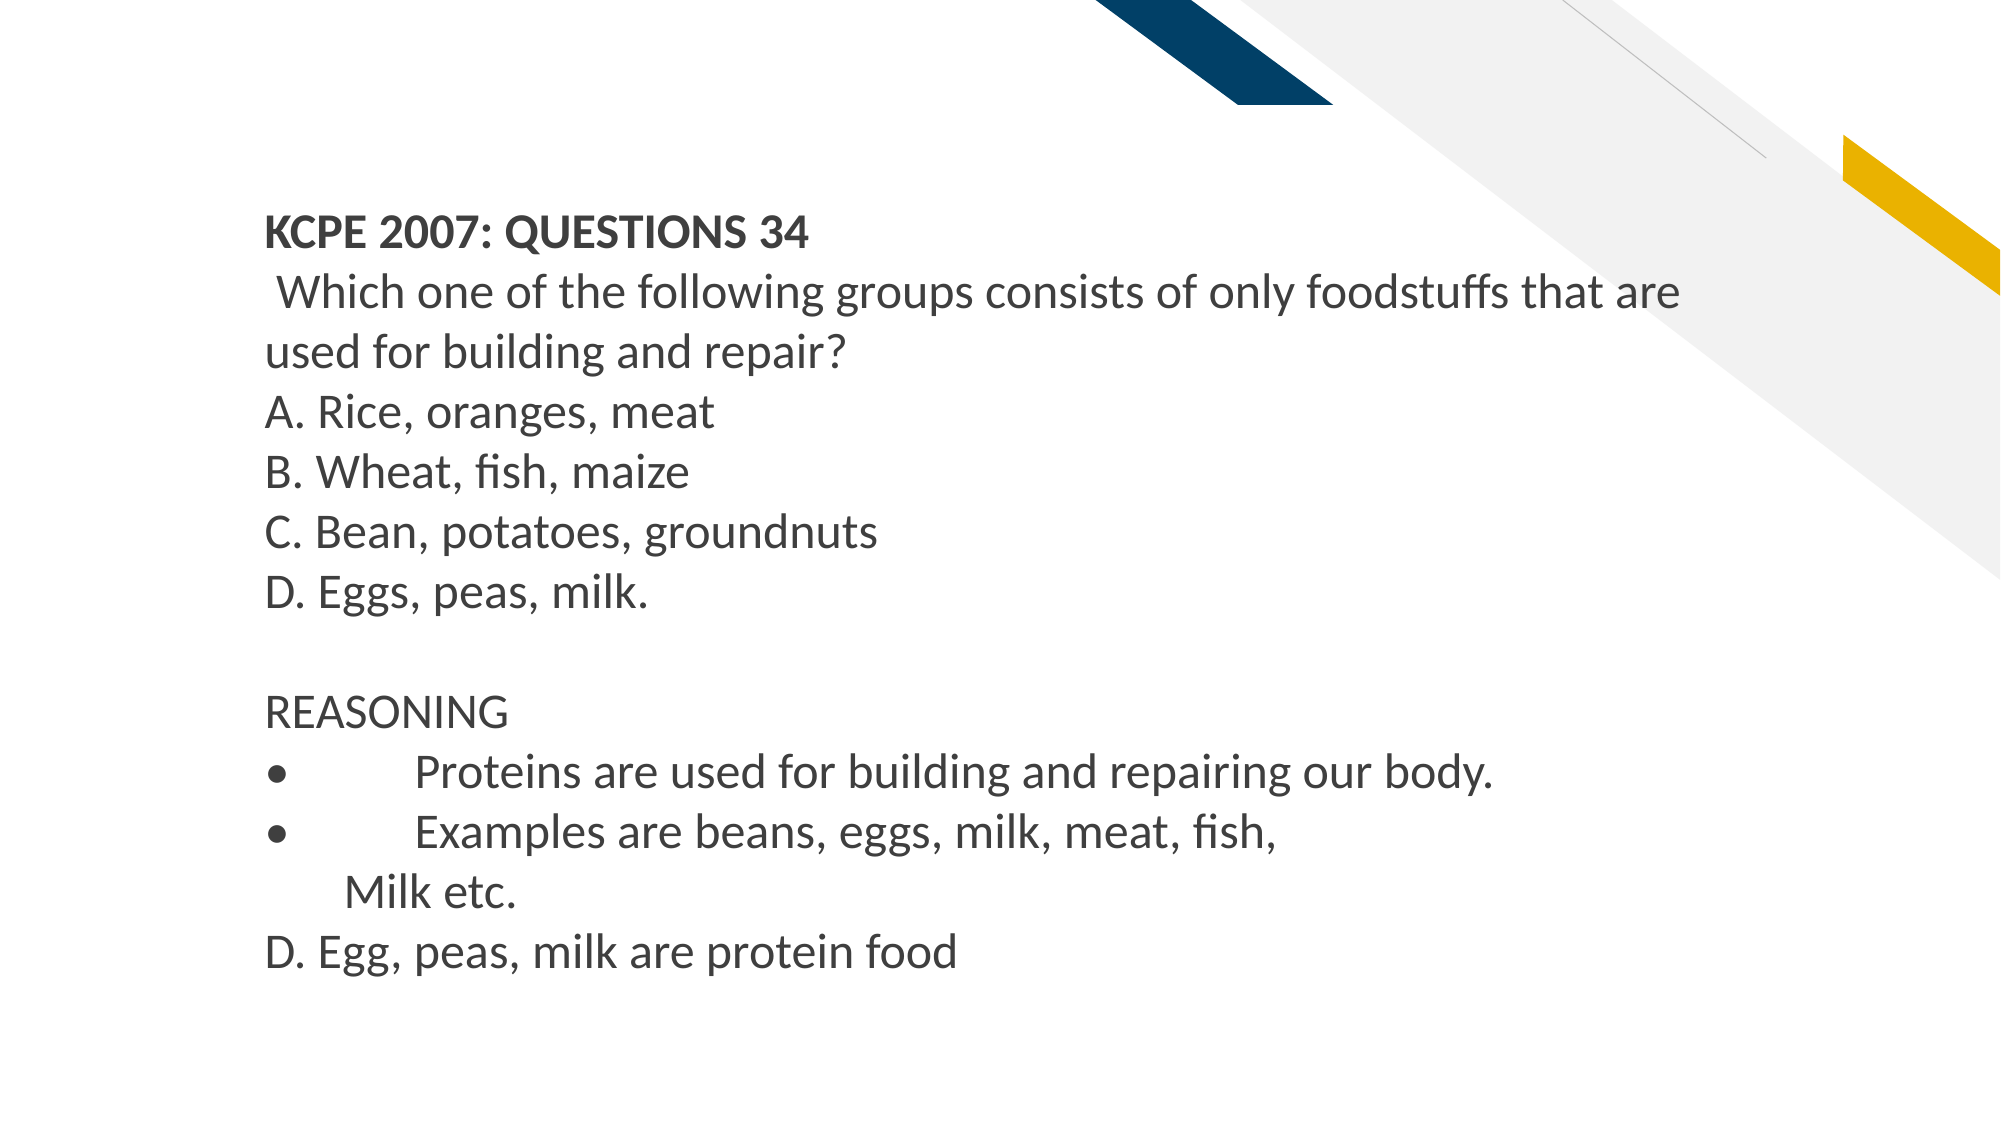

KCPE 2007: QUESTIONS 34
 Which one of the following groups consists of only foodstuffs that are used for building and repair?
A. Rice, oranges, meat
B. Wheat, fish, maize
C. Bean, potatoes, groundnuts
D. Eggs, peas, milk.

REASONING
•	Proteins are used for building and repairing our body.
•	Examples are beans, eggs, milk, meat, fish,
       Milk etc.
D. Egg, peas, milk are protein food